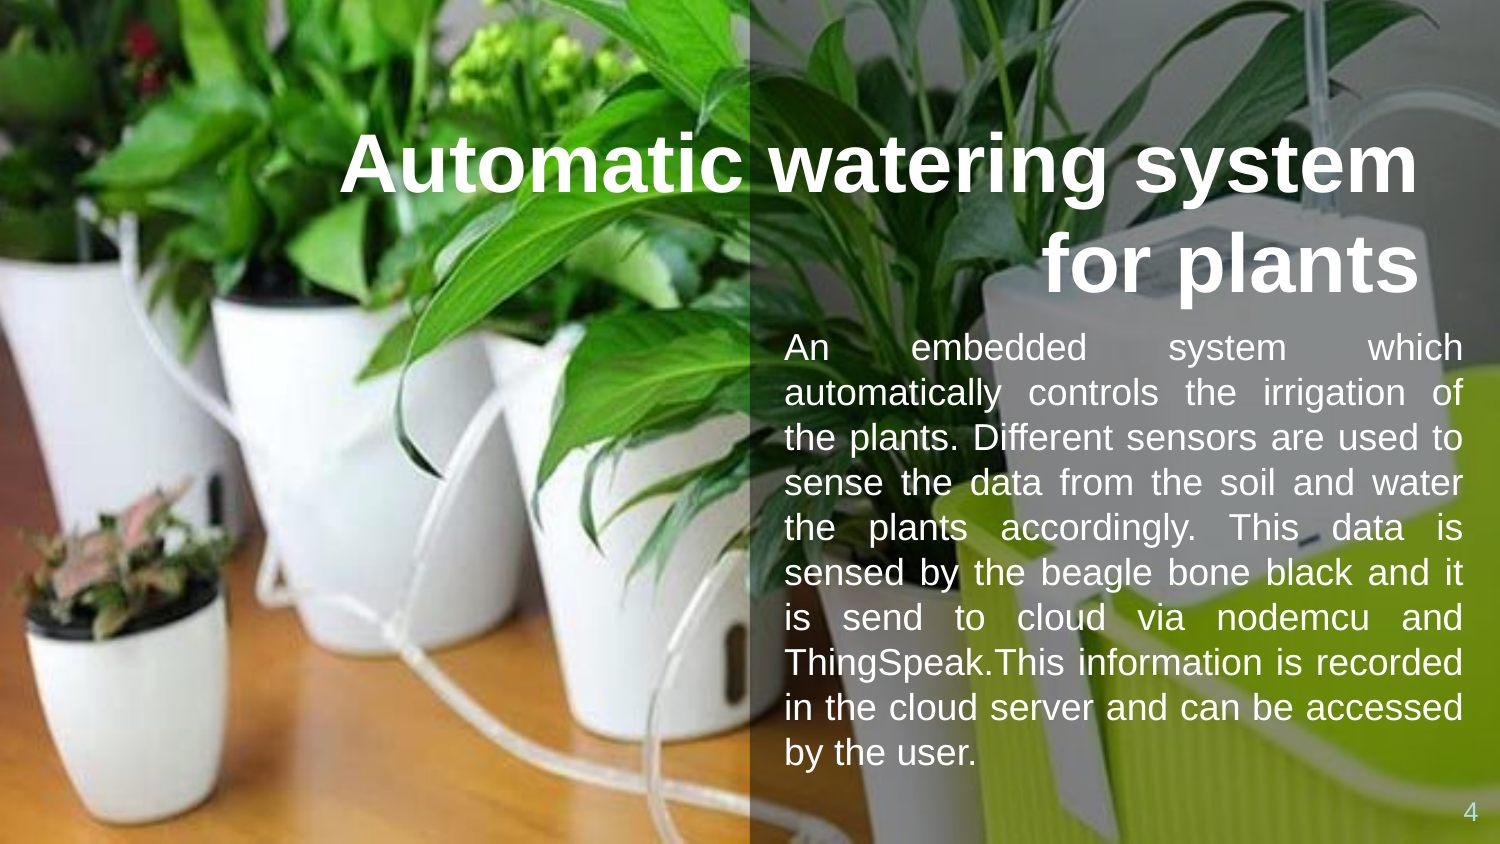

Automatic watering system for plants
An embedded system which automatically controls the irrigation of the plants. Different sensors are used to sense the data from the soil and water the plants accordingly. This data is sensed by the beagle bone black and it is send to cloud via nodemcu and ThingSpeak.This information is recorded in the cloud server and can be accessed by the user.
4